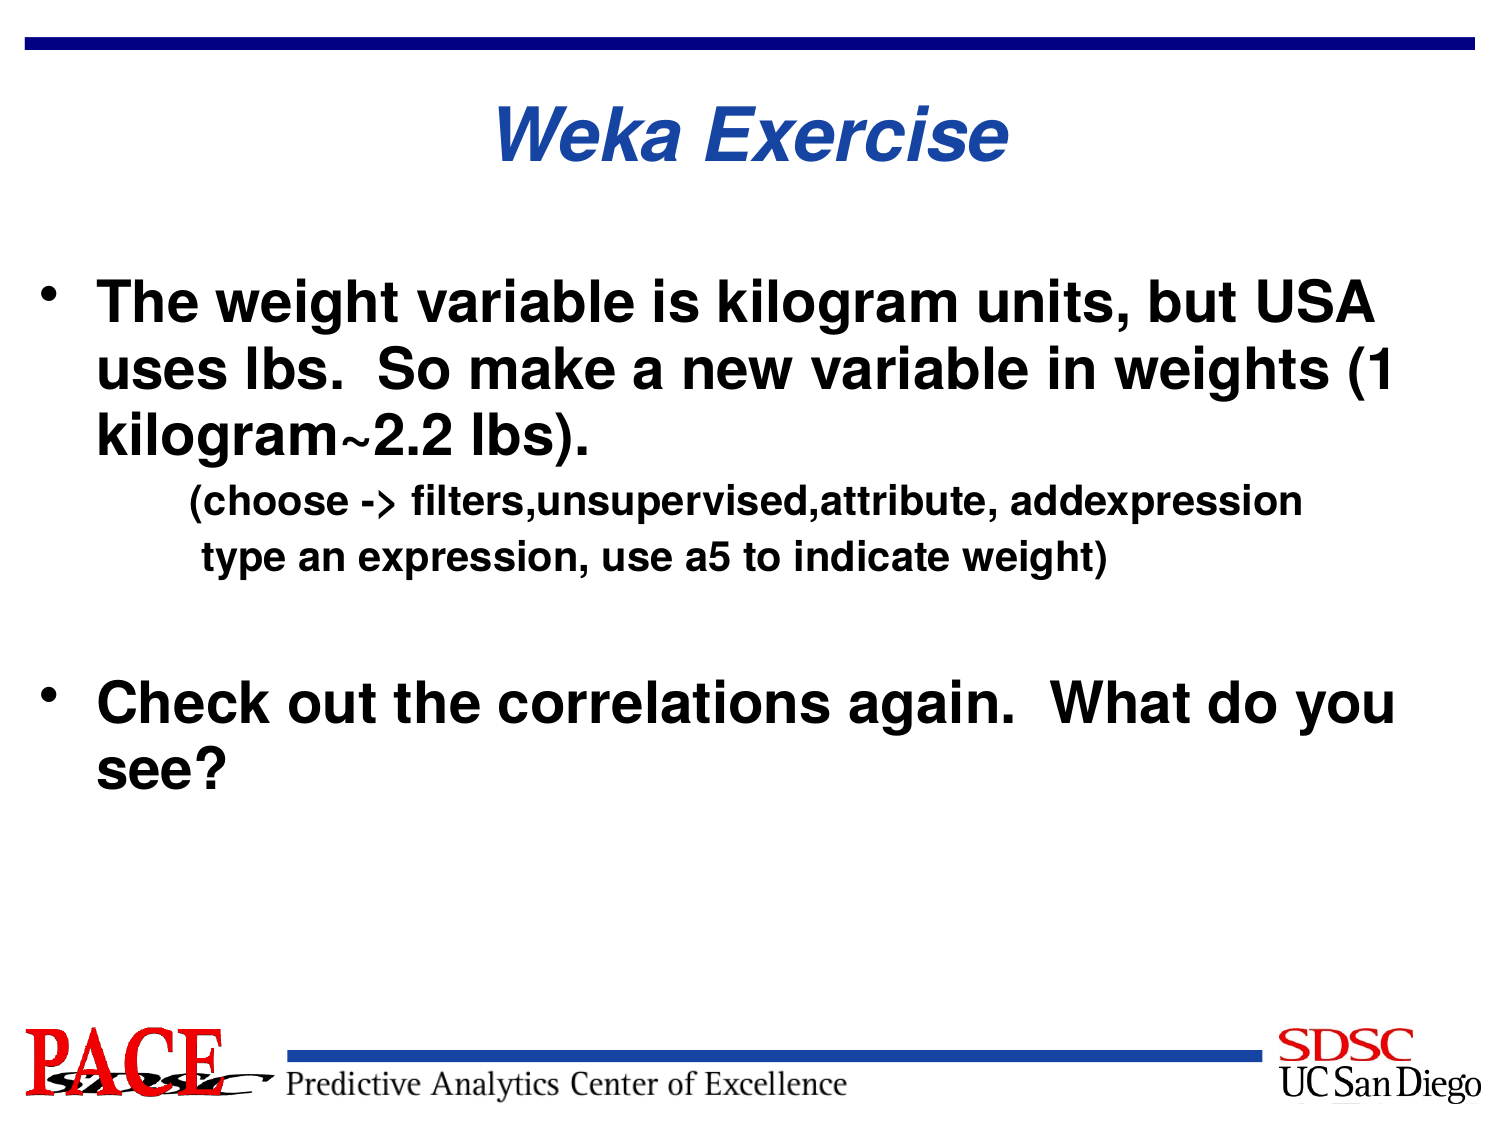

# Weka Exercise
The weight variable is kilogram units, but USA uses lbs.  So make a new variable in weights (1 kilogram~2.2 lbs).
	(choose -> filters,unsupervised,attribute, addexpression
	 type an expression, use a5 to indicate weight)

Check out the correlations again.  What do you see?